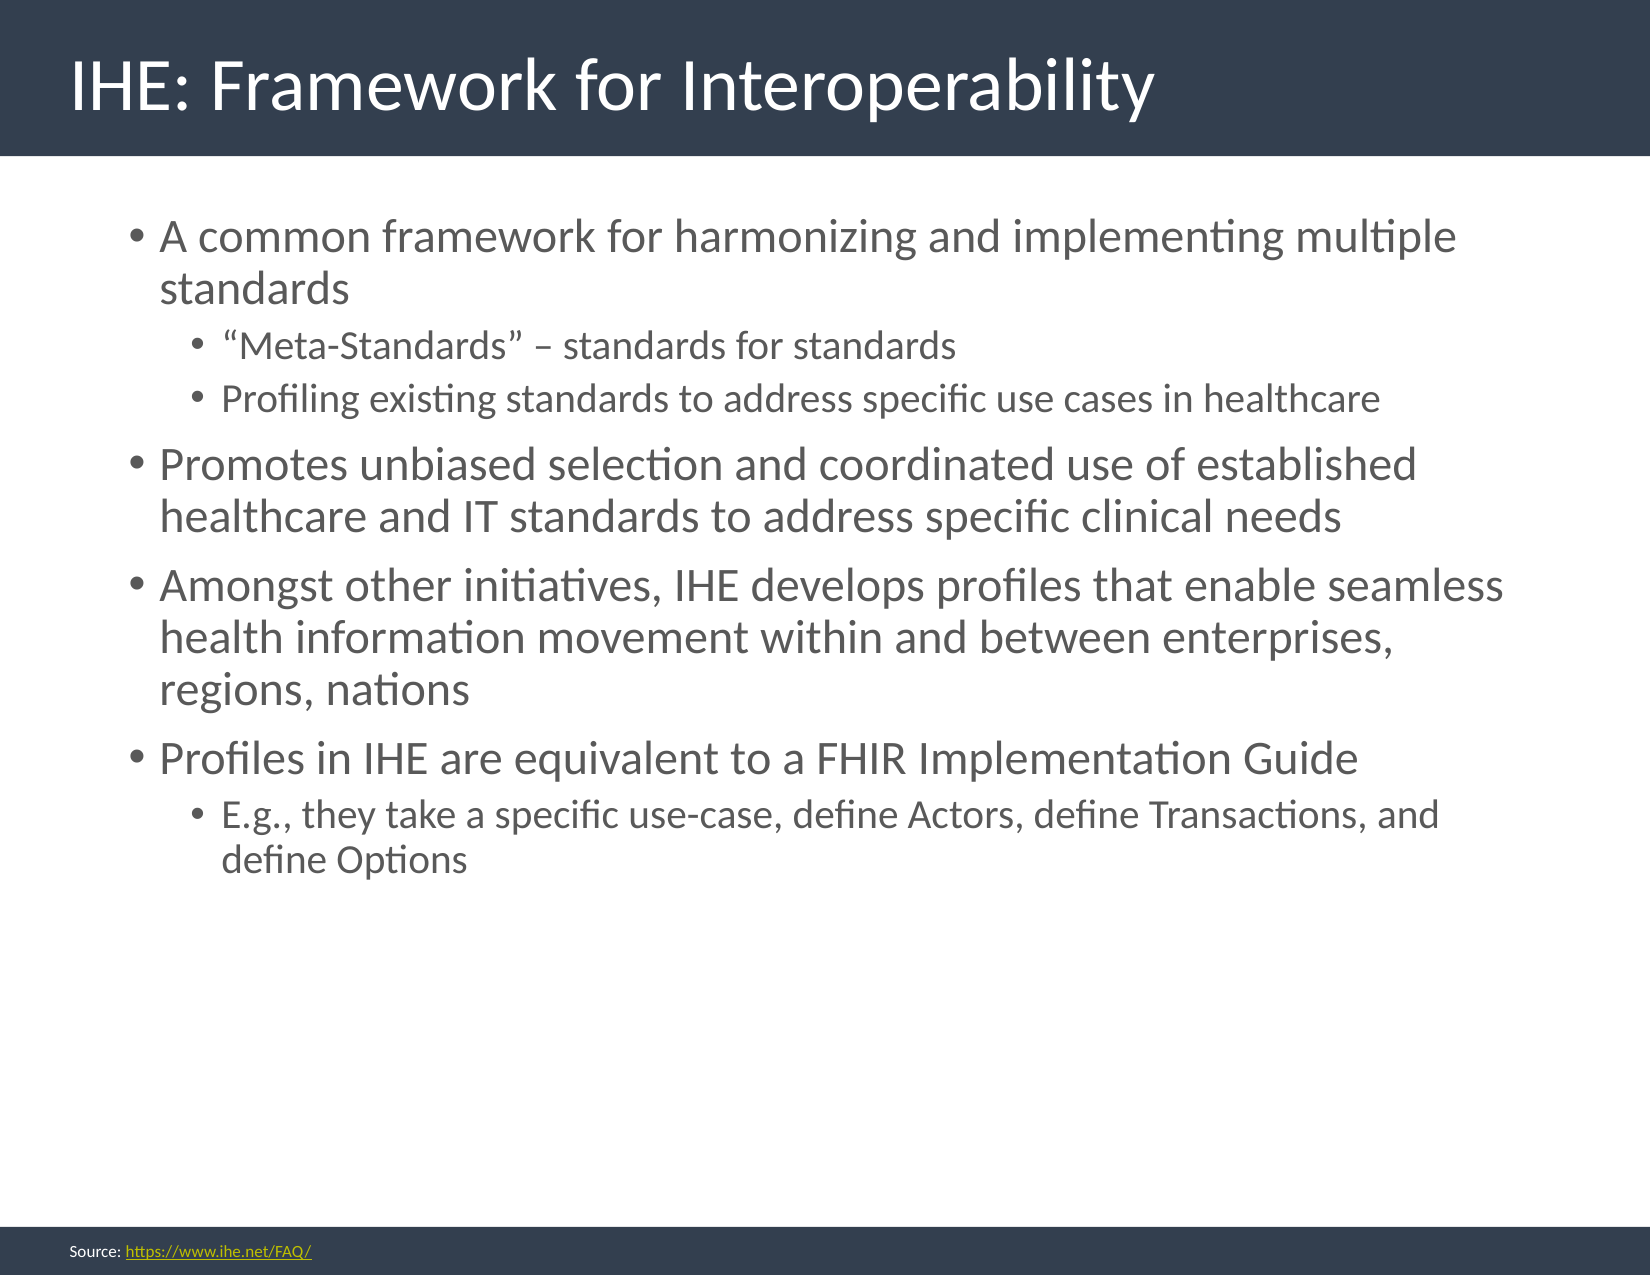

# IHE: Framework for Interoperability
A common framework for harmonizing and implementing multiple standards
“Meta-Standards” – standards for standards
Profiling existing standards to address specific use cases in healthcare
Promotes unbiased selection and coordinated use of established healthcare and IT standards to address specific clinical needs
Amongst other initiatives, IHE develops profiles that enable seamless health information movement within and between enterprises, regions, nations
Profiles in IHE are equivalent to a FHIR Implementation Guide
E.g., they take a specific use-case, define Actors, define Transactions, and define Options

Source: https://www.ihe.net/FAQ/